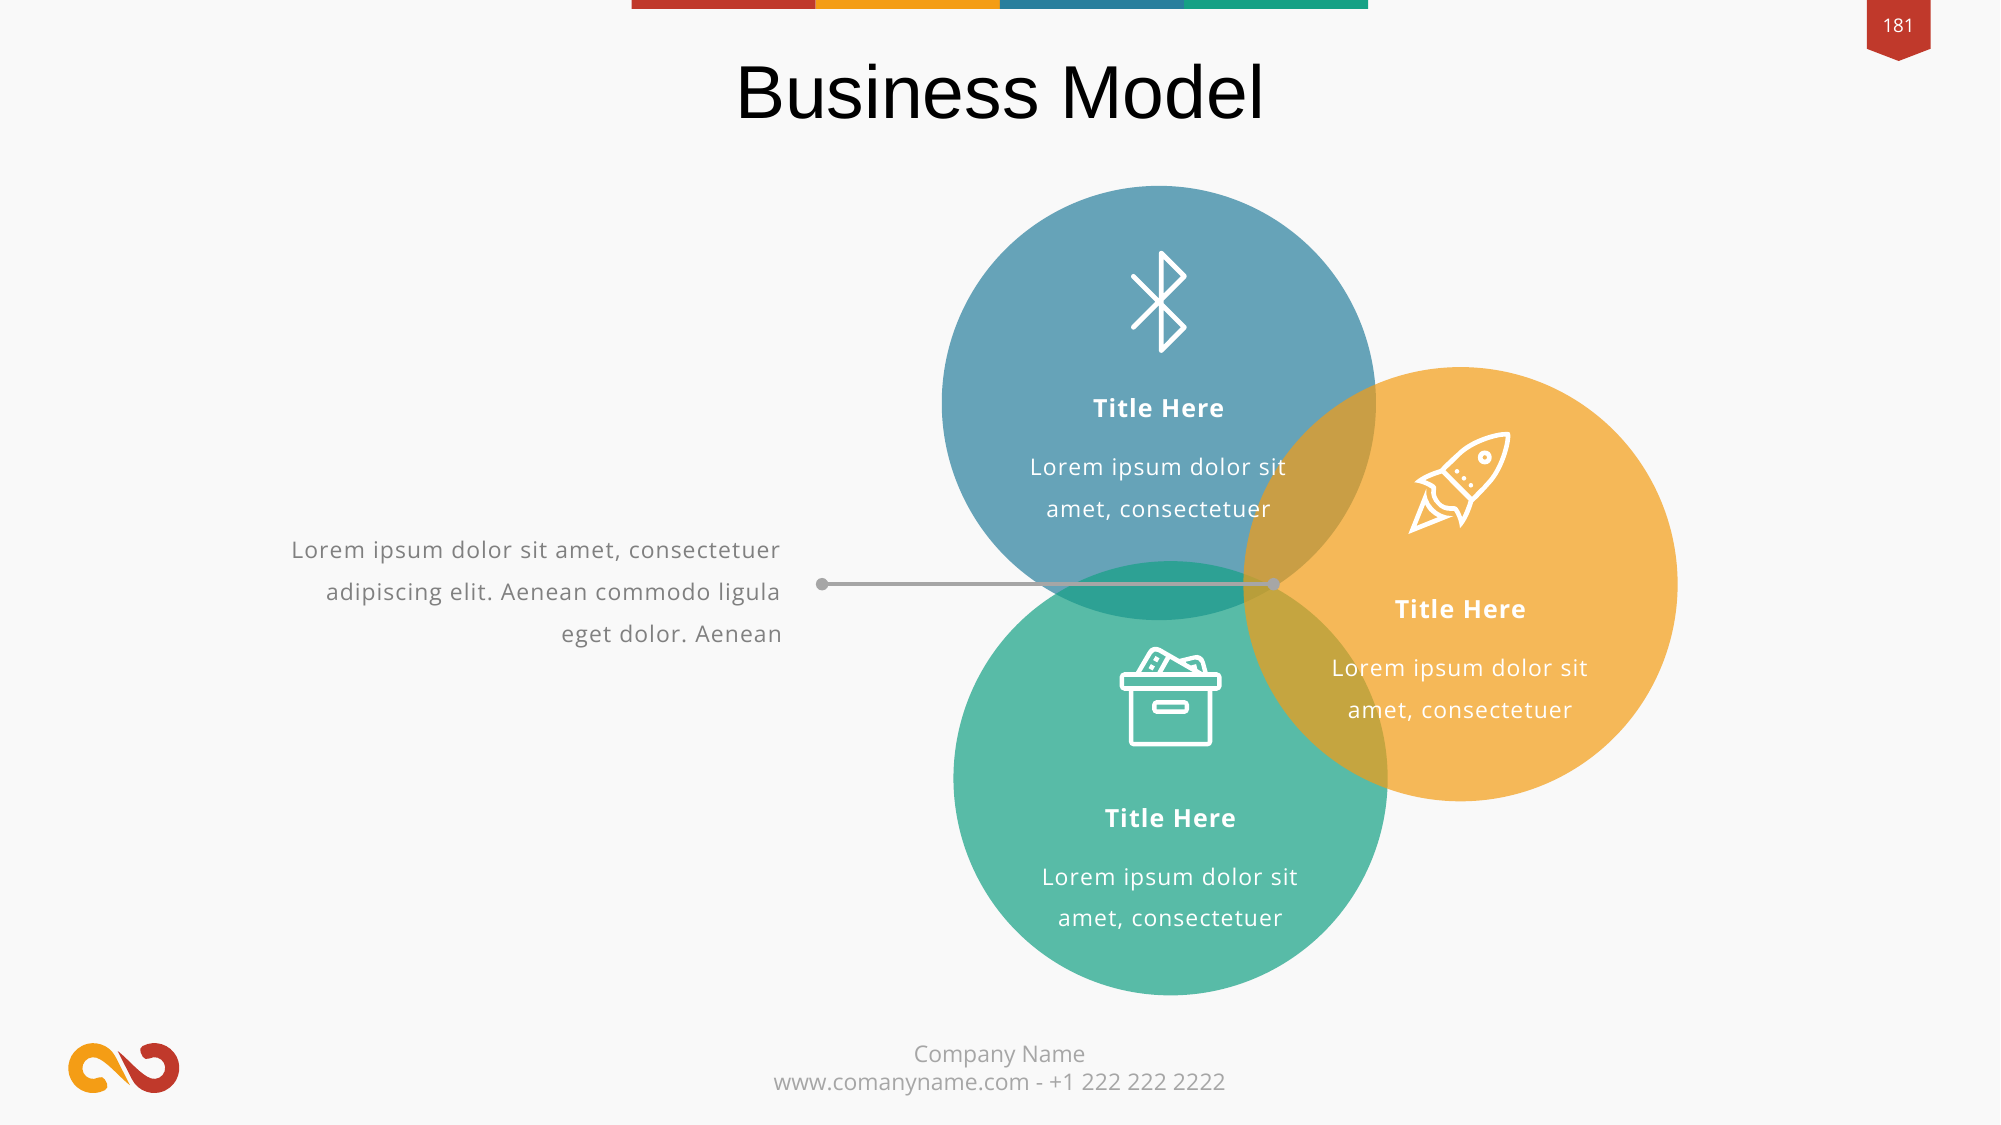

Business Model

Title Here
Lorem ipsum dolor sit amet, consectetuer

Lorem ipsum dolor sit amet, consectetuer adipiscing elit. Aenean commodo ligula eget dolor. Aenean

Title Here
Lorem ipsum dolor sit amet, consectetuer

Title Here
Lorem ipsum dolor sit amet, consectetuer